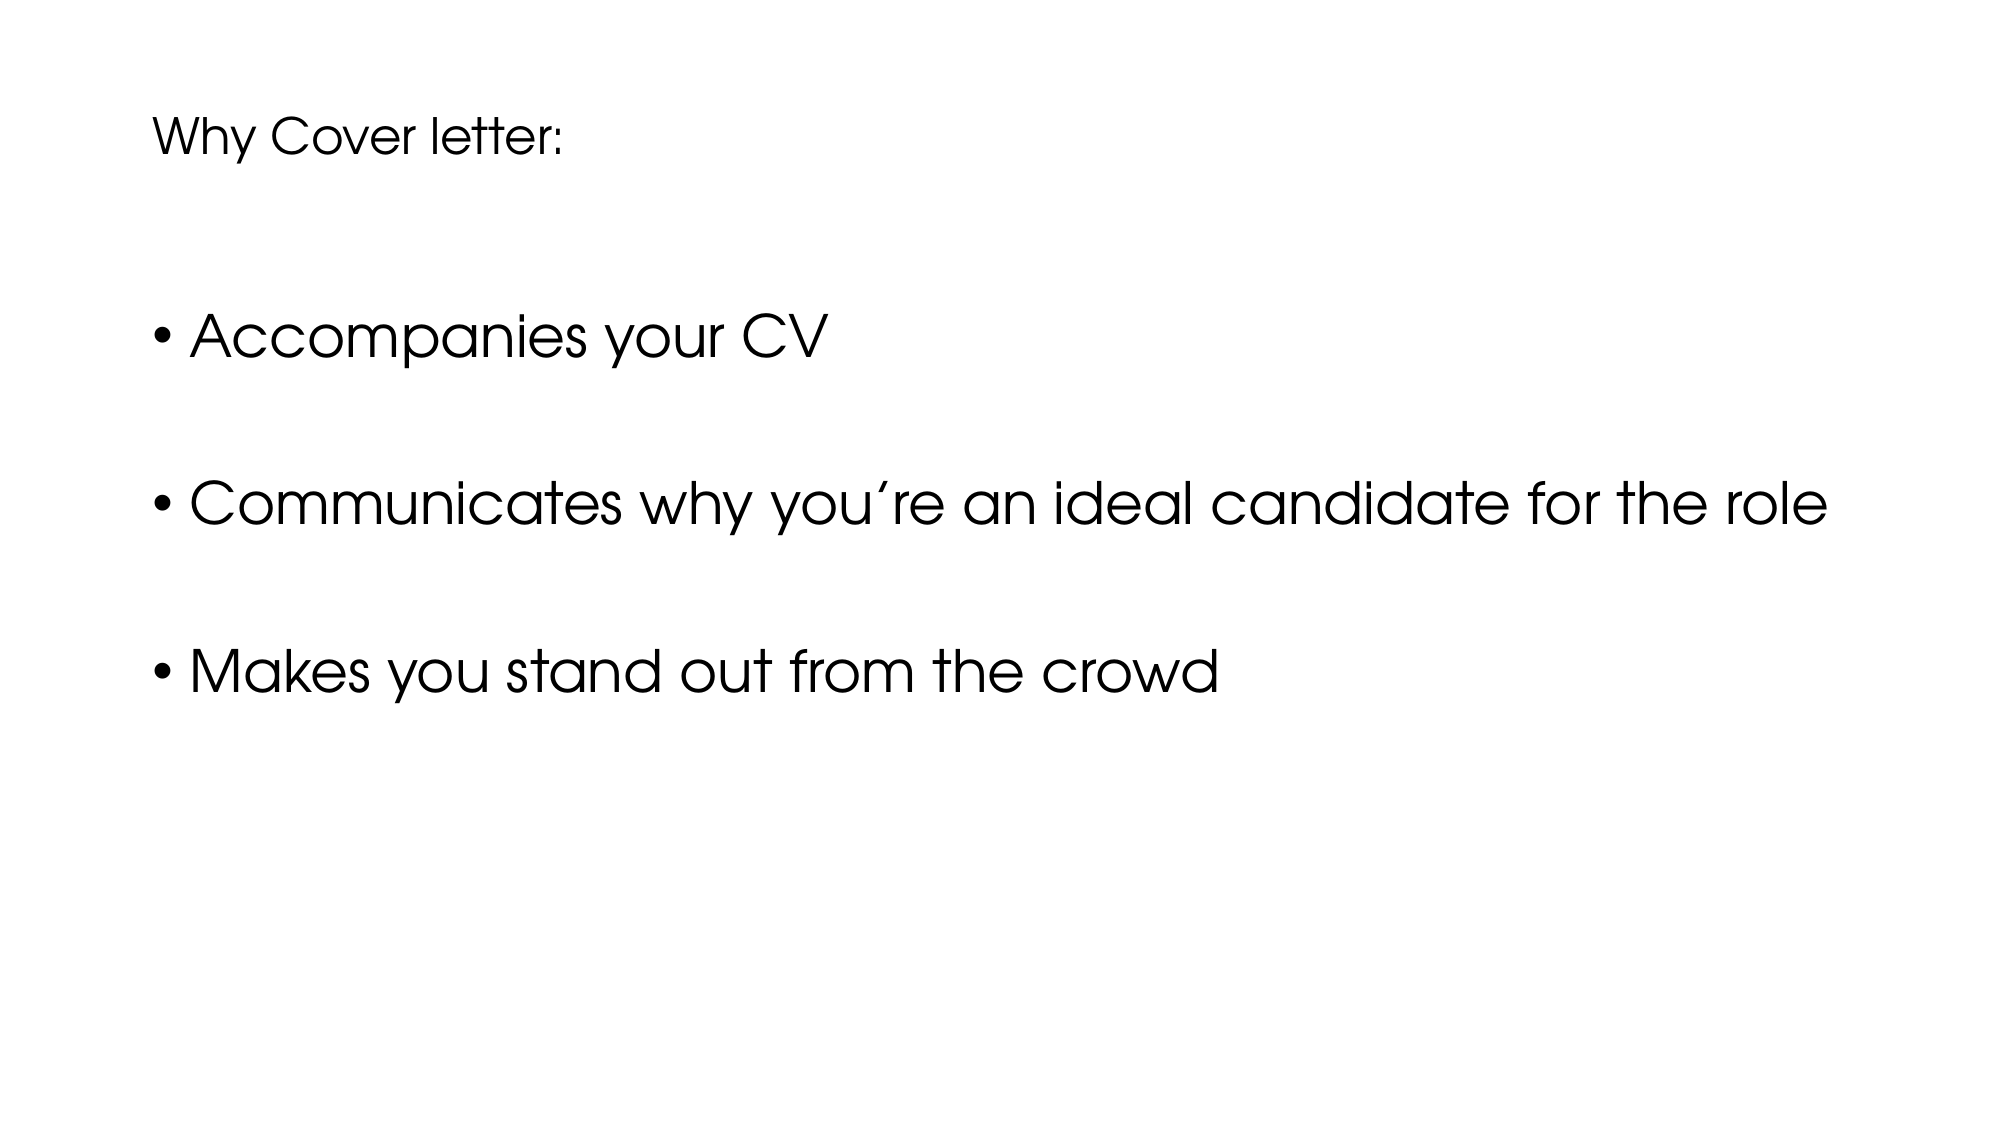

# Why Cover letter:
Accompanies your CV

Communicates why you’re an ideal candidate for the role

Makes you stand out from the crowd